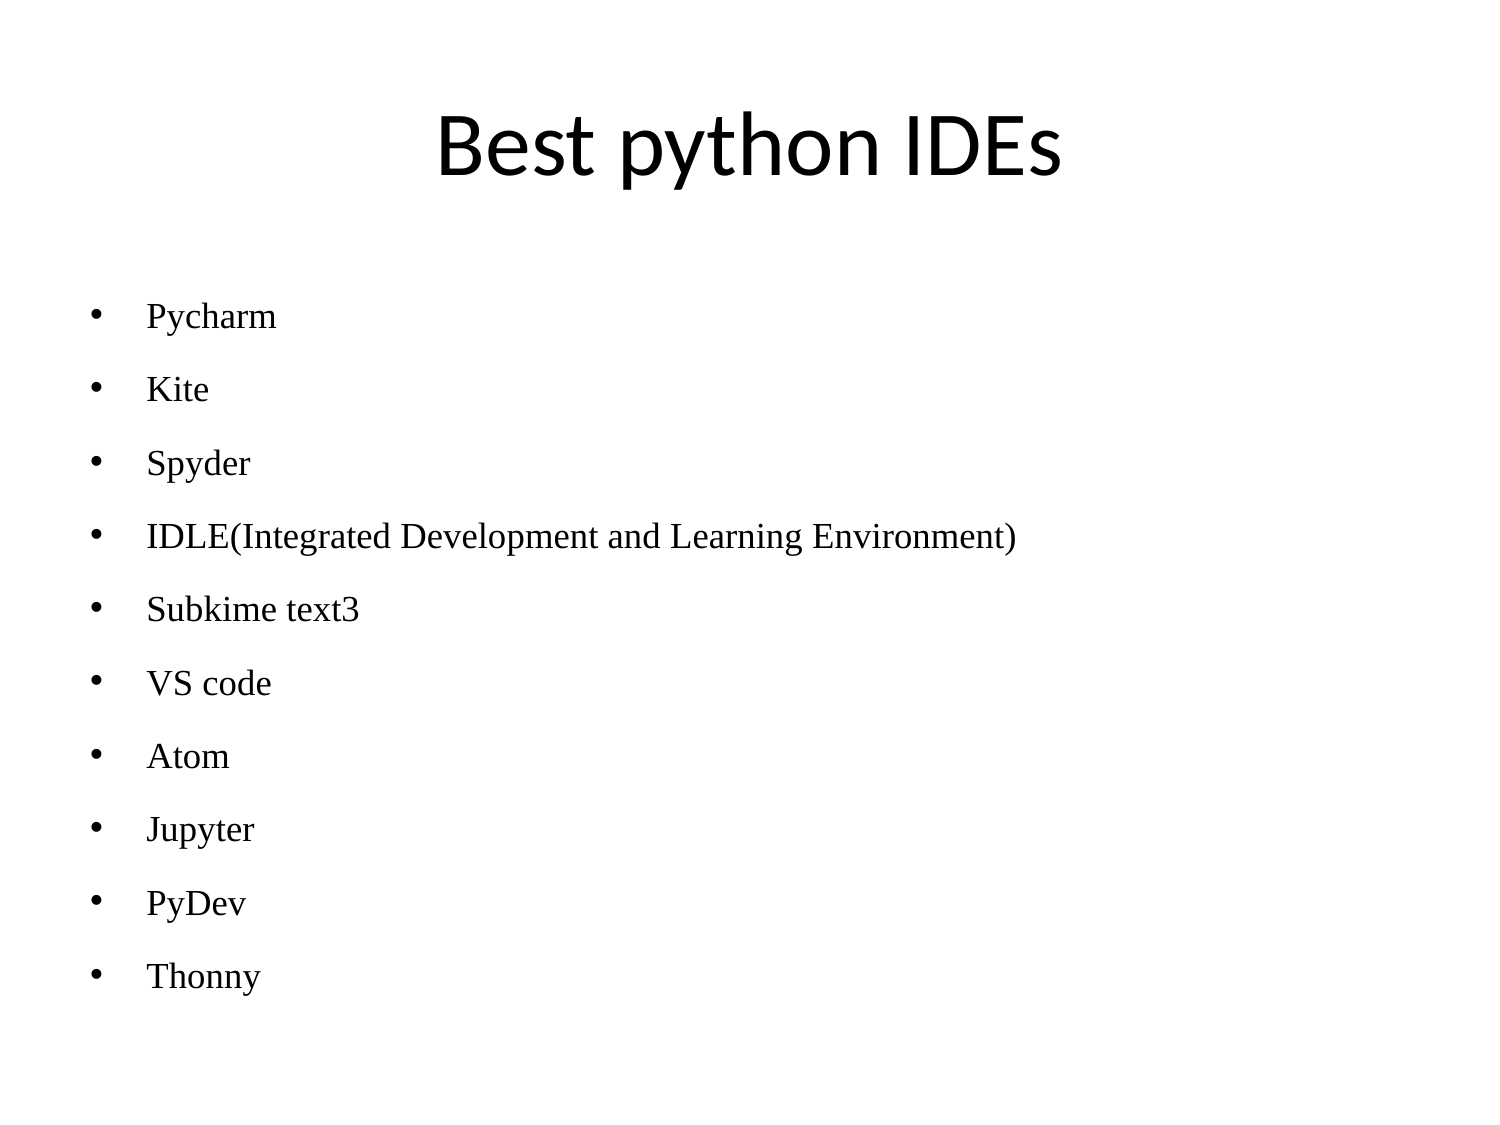

# Best python IDEs
Pycharm
Kite
Spyder
IDLE(Integrated Development and Learning Environment)
Subkime text3
VS code
Atom
Jupyter
PyDev
Thonny